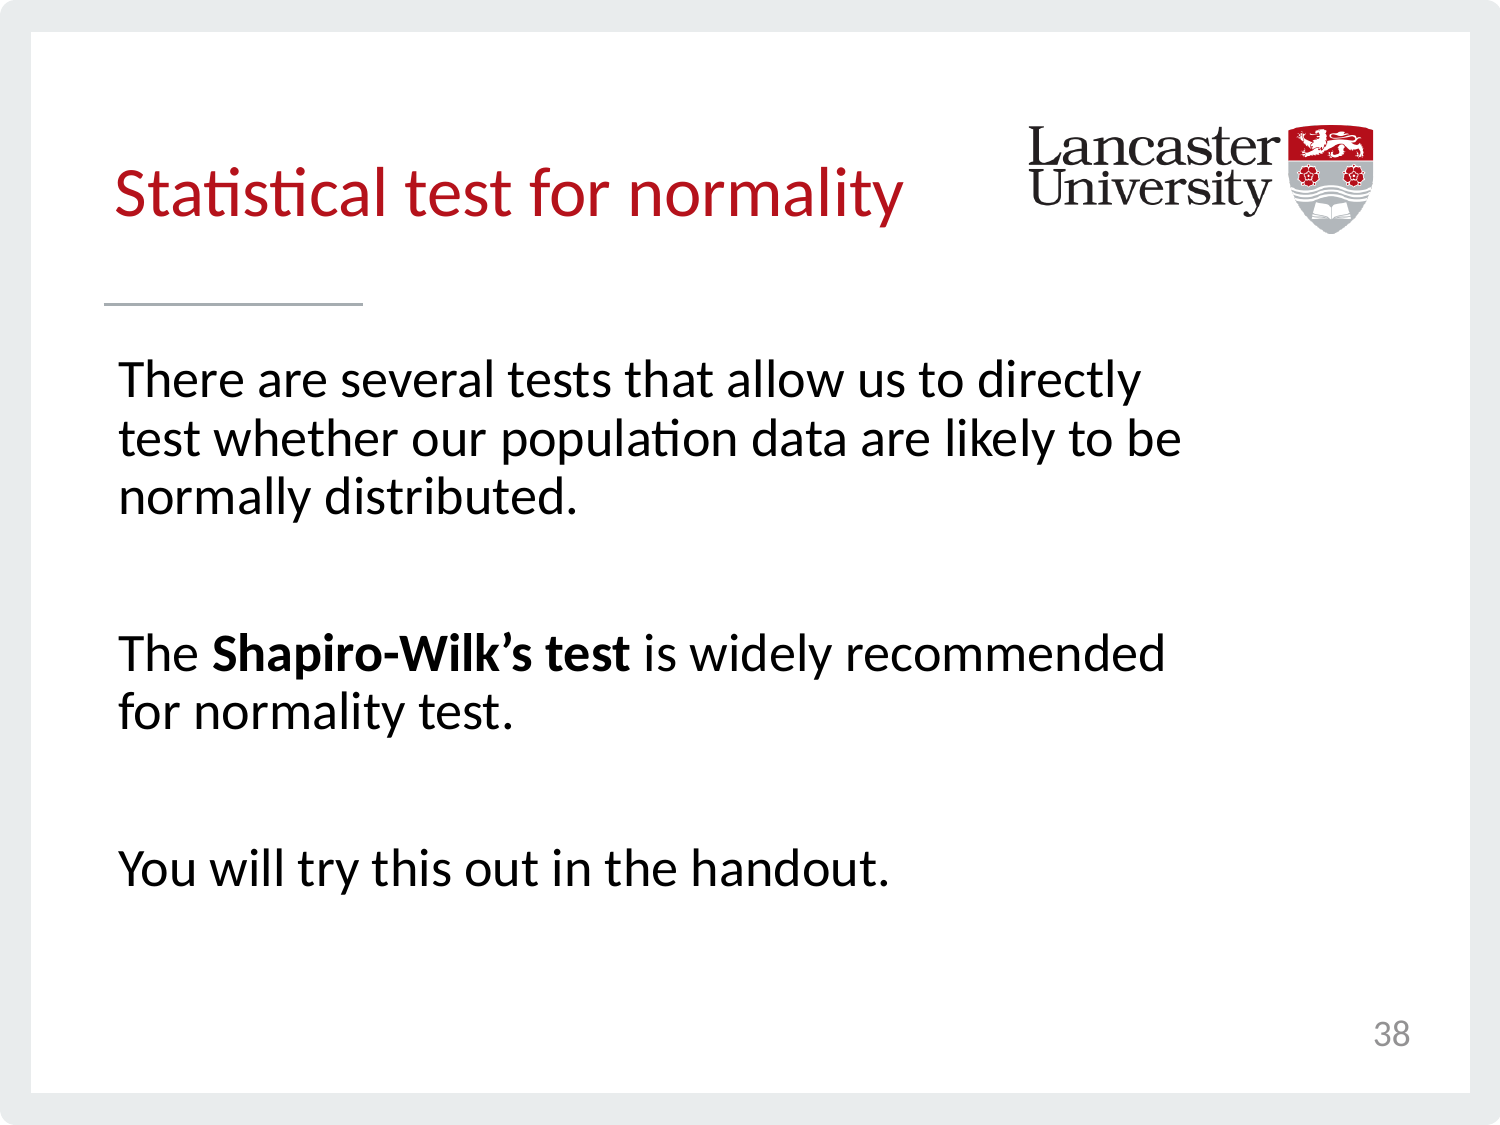

# Statistical test for normality
There are several tests that allow us to directly test whether our population data are likely to be normally distributed.

The Shapiro-Wilk’s test is widely recommended for normality test.

You will try this out in the handout.
38